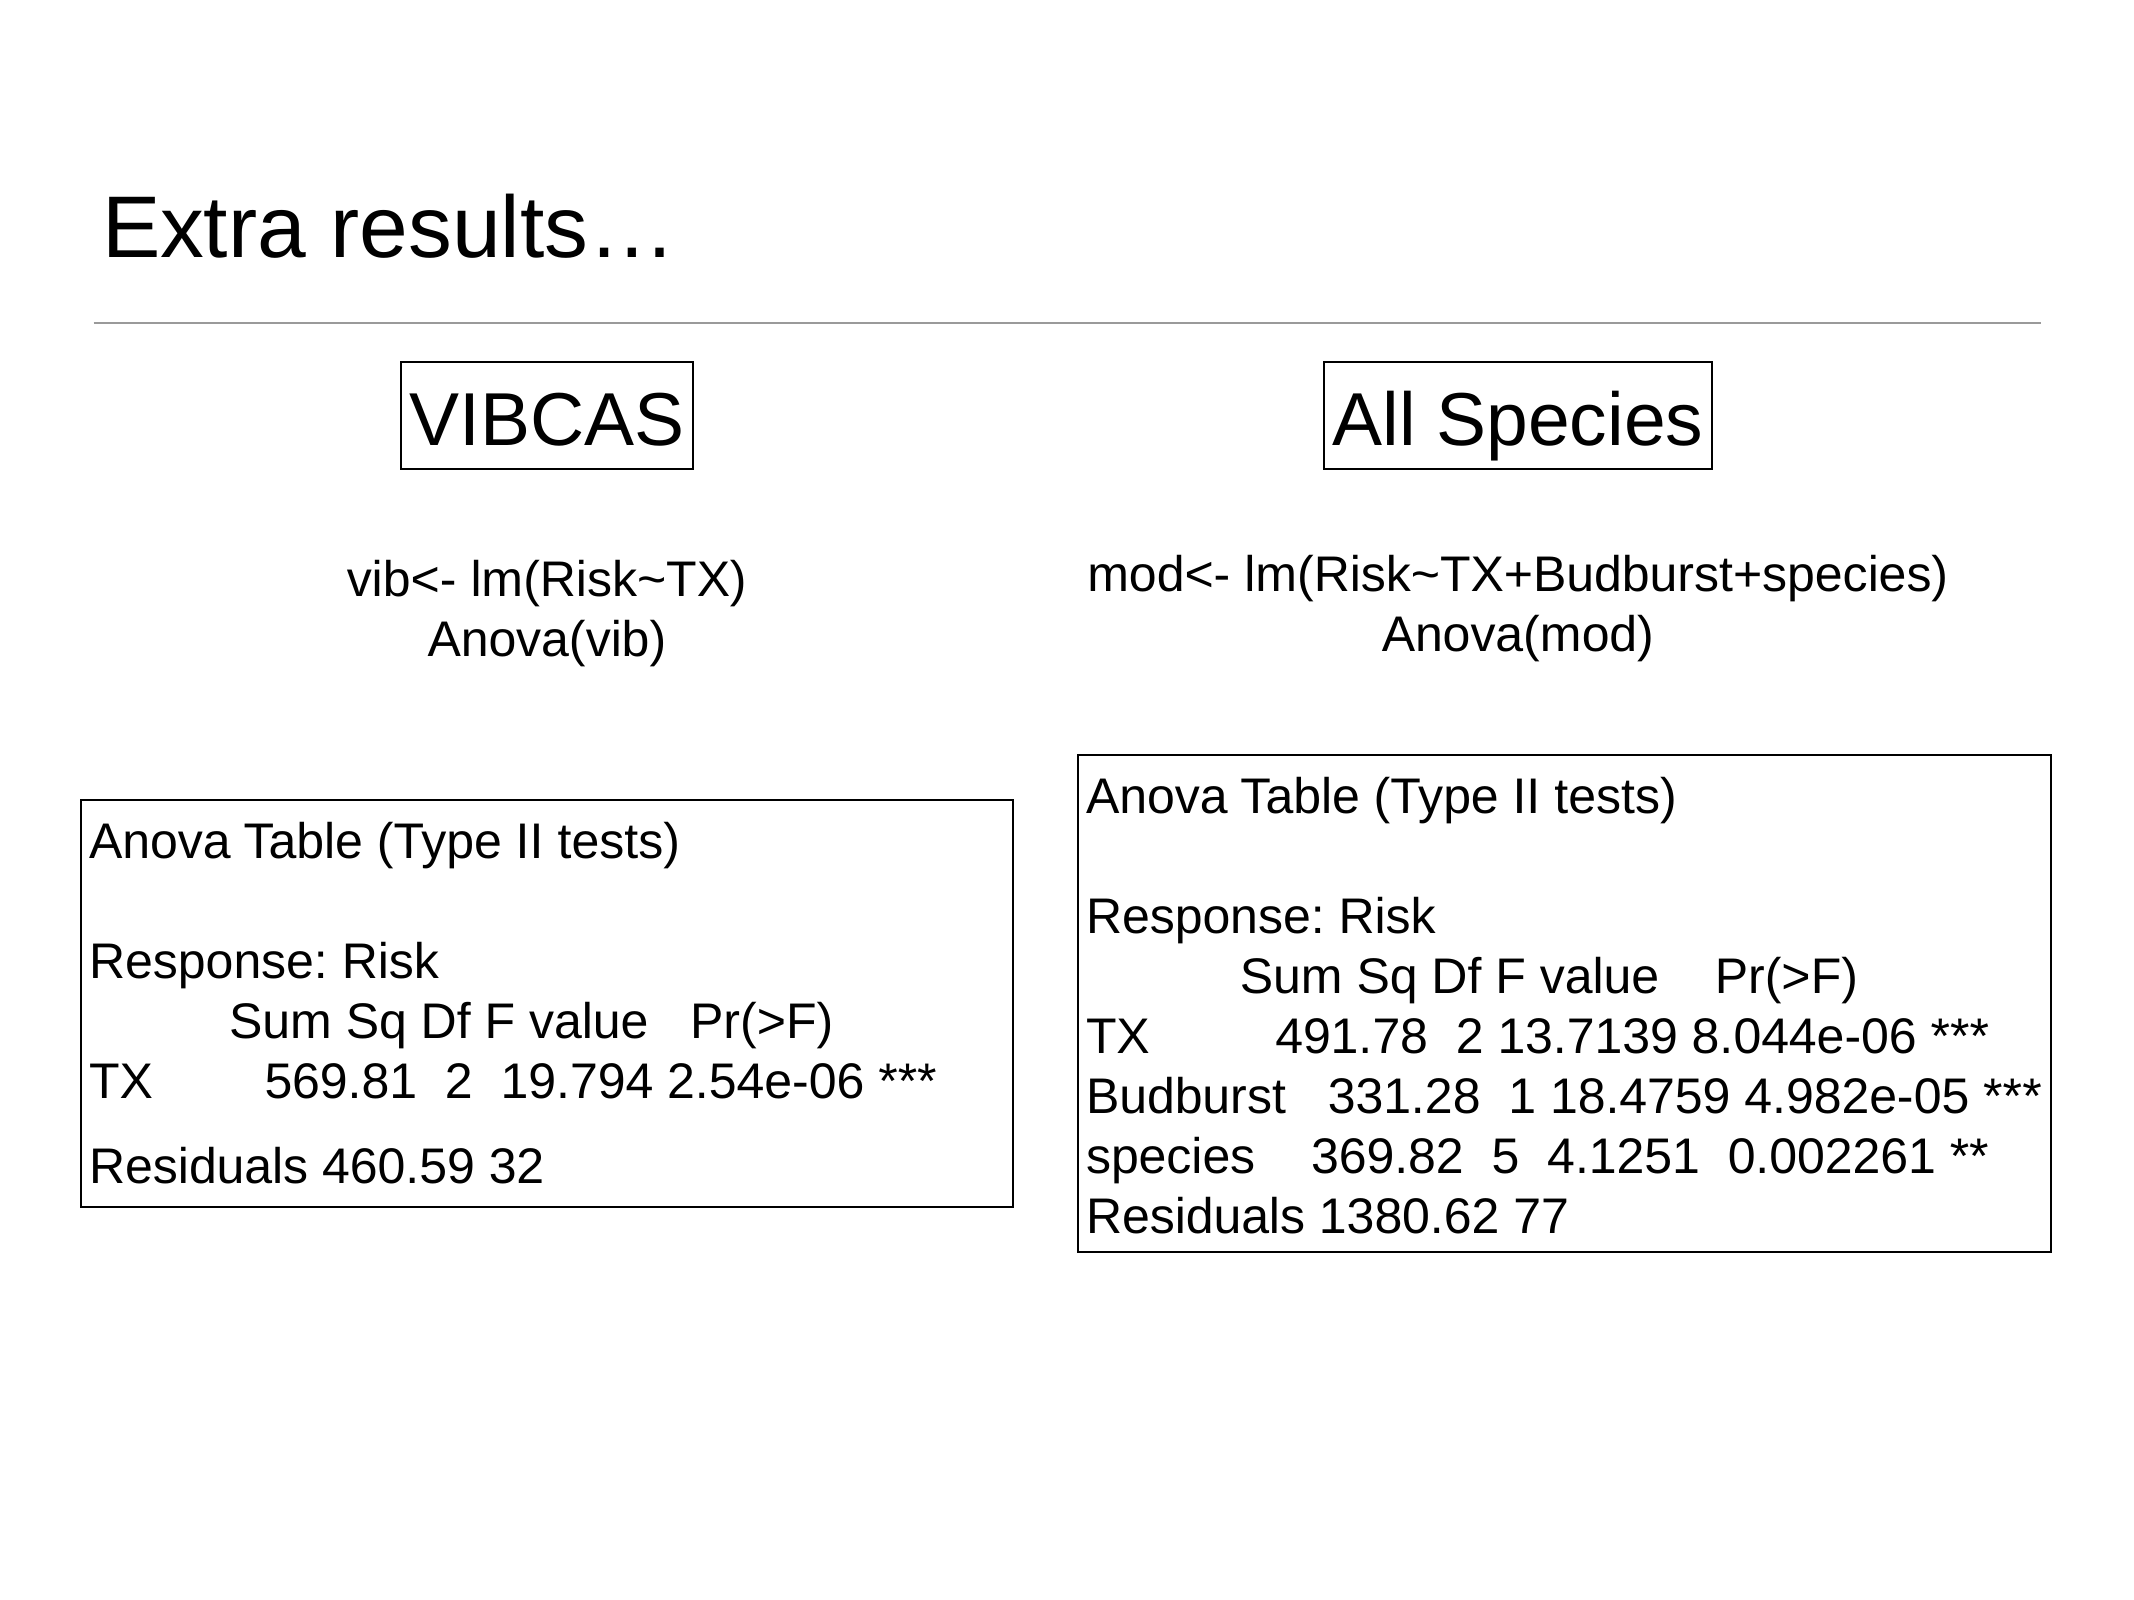

# Extra results…
VIBCAS
All Species
mod<- lm(Risk~TX+Budburst+species)
Anova(mod)
vib<- lm(Risk~TX)
Anova(vib)
Anova Table (Type II tests)

Response: Risk
          Sum Sq Df F value   Pr(>F)
TX        569.81  2  19.794 2.54e-06 ***
Residuals 460.59 32
Anova Table (Type II tests)

Response: Risk
           Sum Sq Df F value    Pr(>F)
TX         491.78  2 13.7139 8.044e-06 ***
Budburst   331.28  1 18.4759 4.982e-05 ***
species    369.82  5  4.1251  0.002261 **
Residuals 1380.62 77